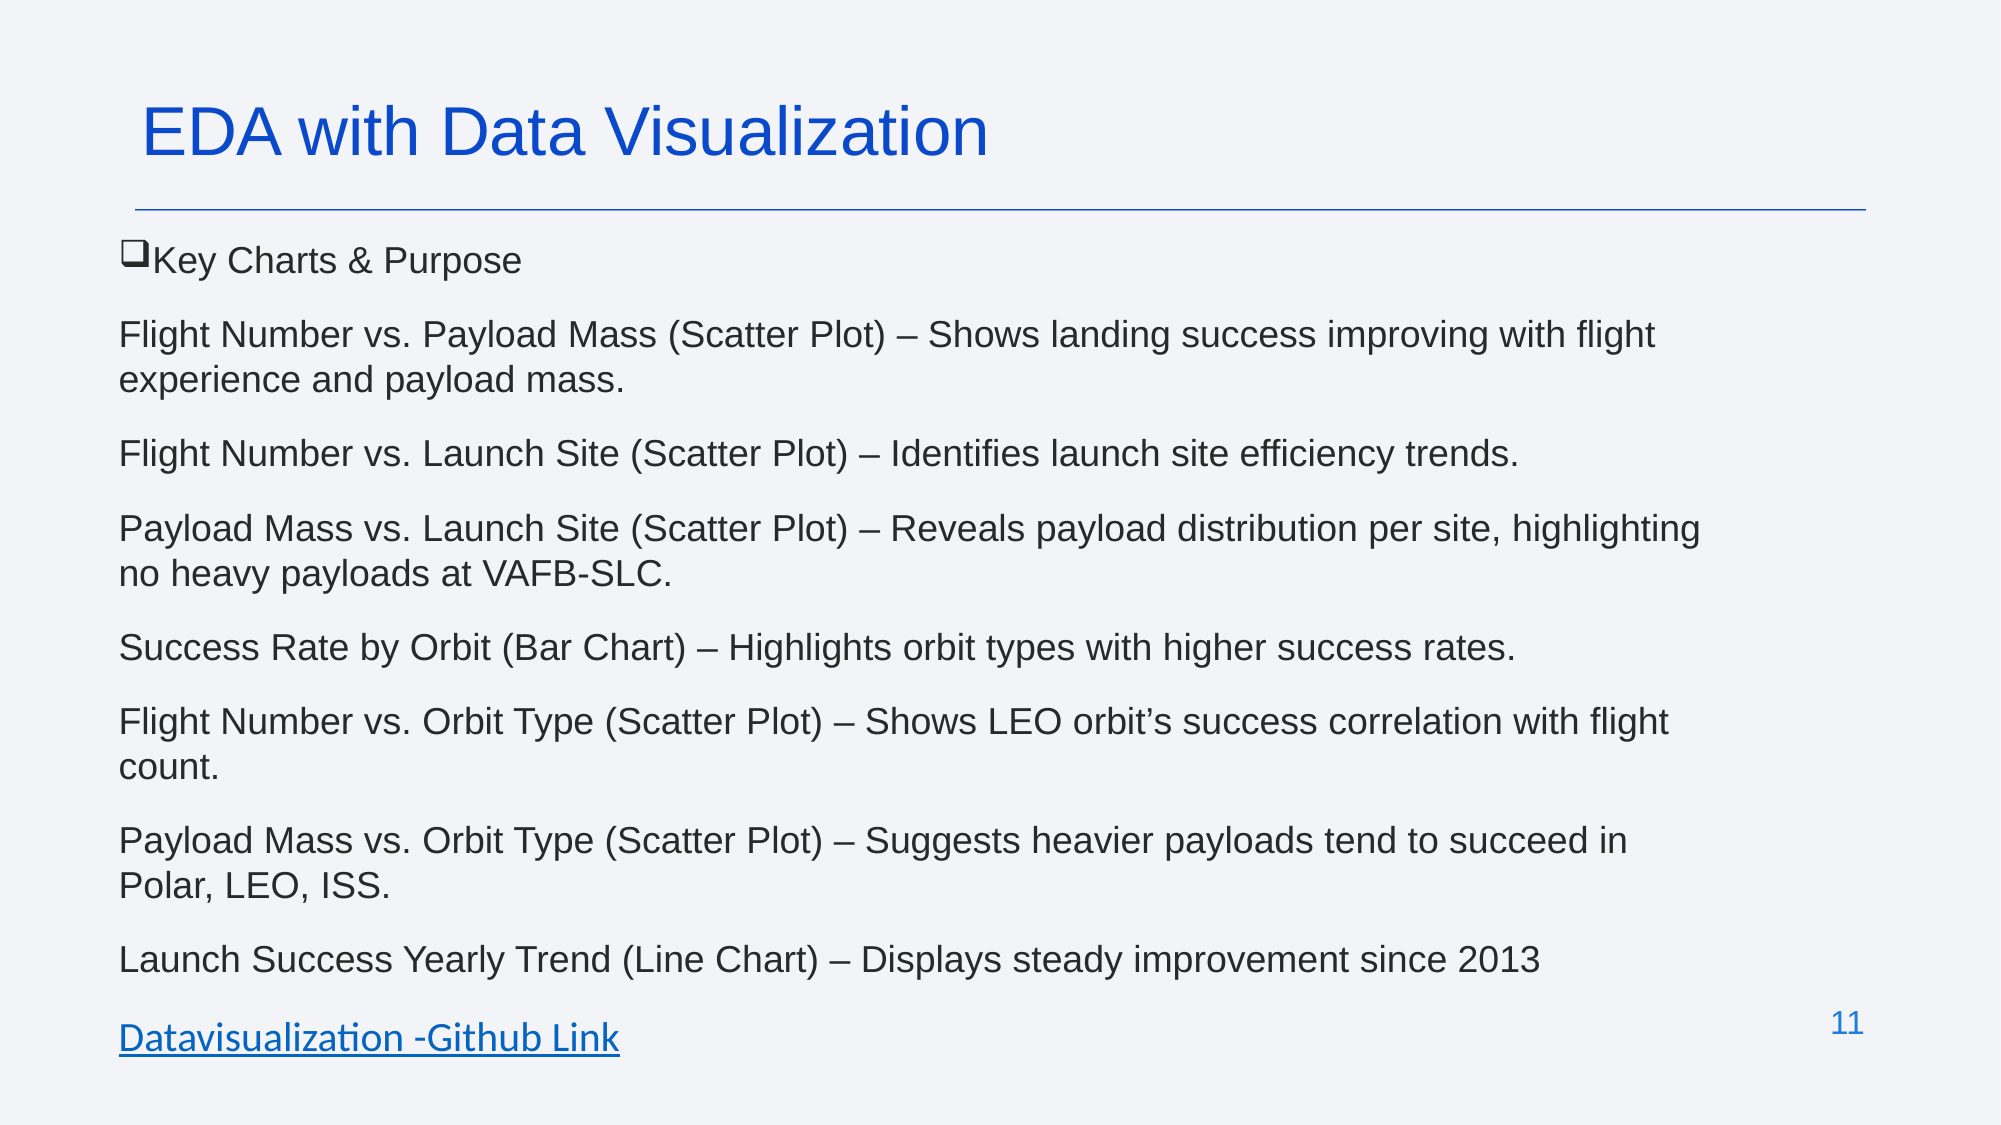

EDA with Data Visualization
Key Charts & Purpose
Flight Number vs. Payload Mass (Scatter Plot) – Shows landing success improving with flight experience and payload mass.
Flight Number vs. Launch Site (Scatter Plot) – Identifies launch site efficiency trends.
Payload Mass vs. Launch Site (Scatter Plot) – Reveals payload distribution per site, highlighting no heavy payloads at VAFB-SLC.
Success Rate by Orbit (Bar Chart) – Highlights orbit types with higher success rates.
Flight Number vs. Orbit Type (Scatter Plot) – Shows LEO orbit’s success correlation with flight count.
Payload Mass vs. Orbit Type (Scatter Plot) – Suggests heavier payloads tend to succeed in Polar, LEO, ISS.
Launch Success Yearly Trend (Line Chart) – Displays steady improvement since 2013
Datavisualization -Github Link
11